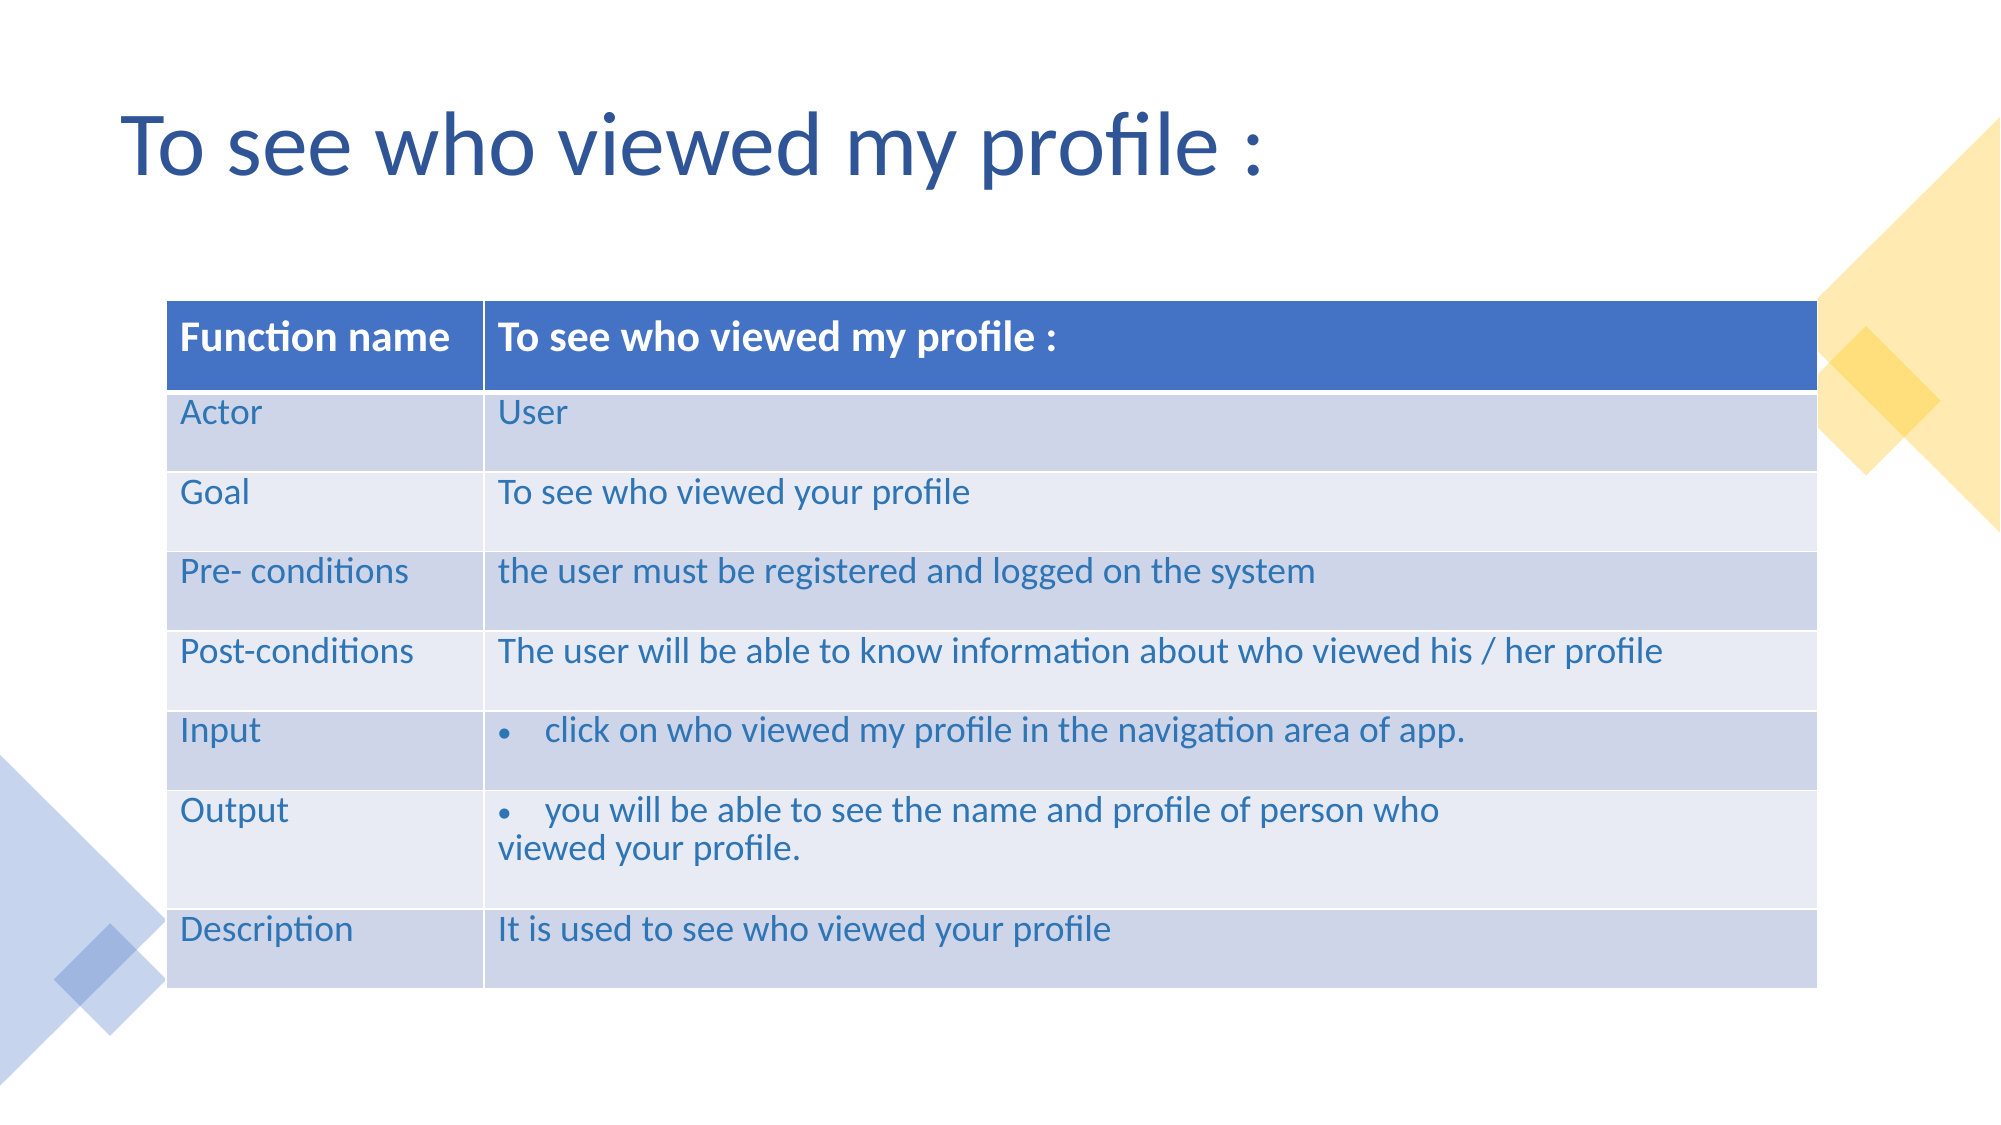

# To see who viewed my profile :

| Function name | To see who viewed my profile : |
| --- | --- |
| Actor | User |
| Goal | To see who viewed your profile |
| Pre- conditions | the user must be registered and logged on the system |
| Post-conditions | The user will be able to know information about who viewed his / her profile |
| Input | click on who viewed my profile in the navigation area of app. |
| Output | you will be able to see the name and profile of person who viewed your profile. |
| Description | It is used to see who viewed your profile |